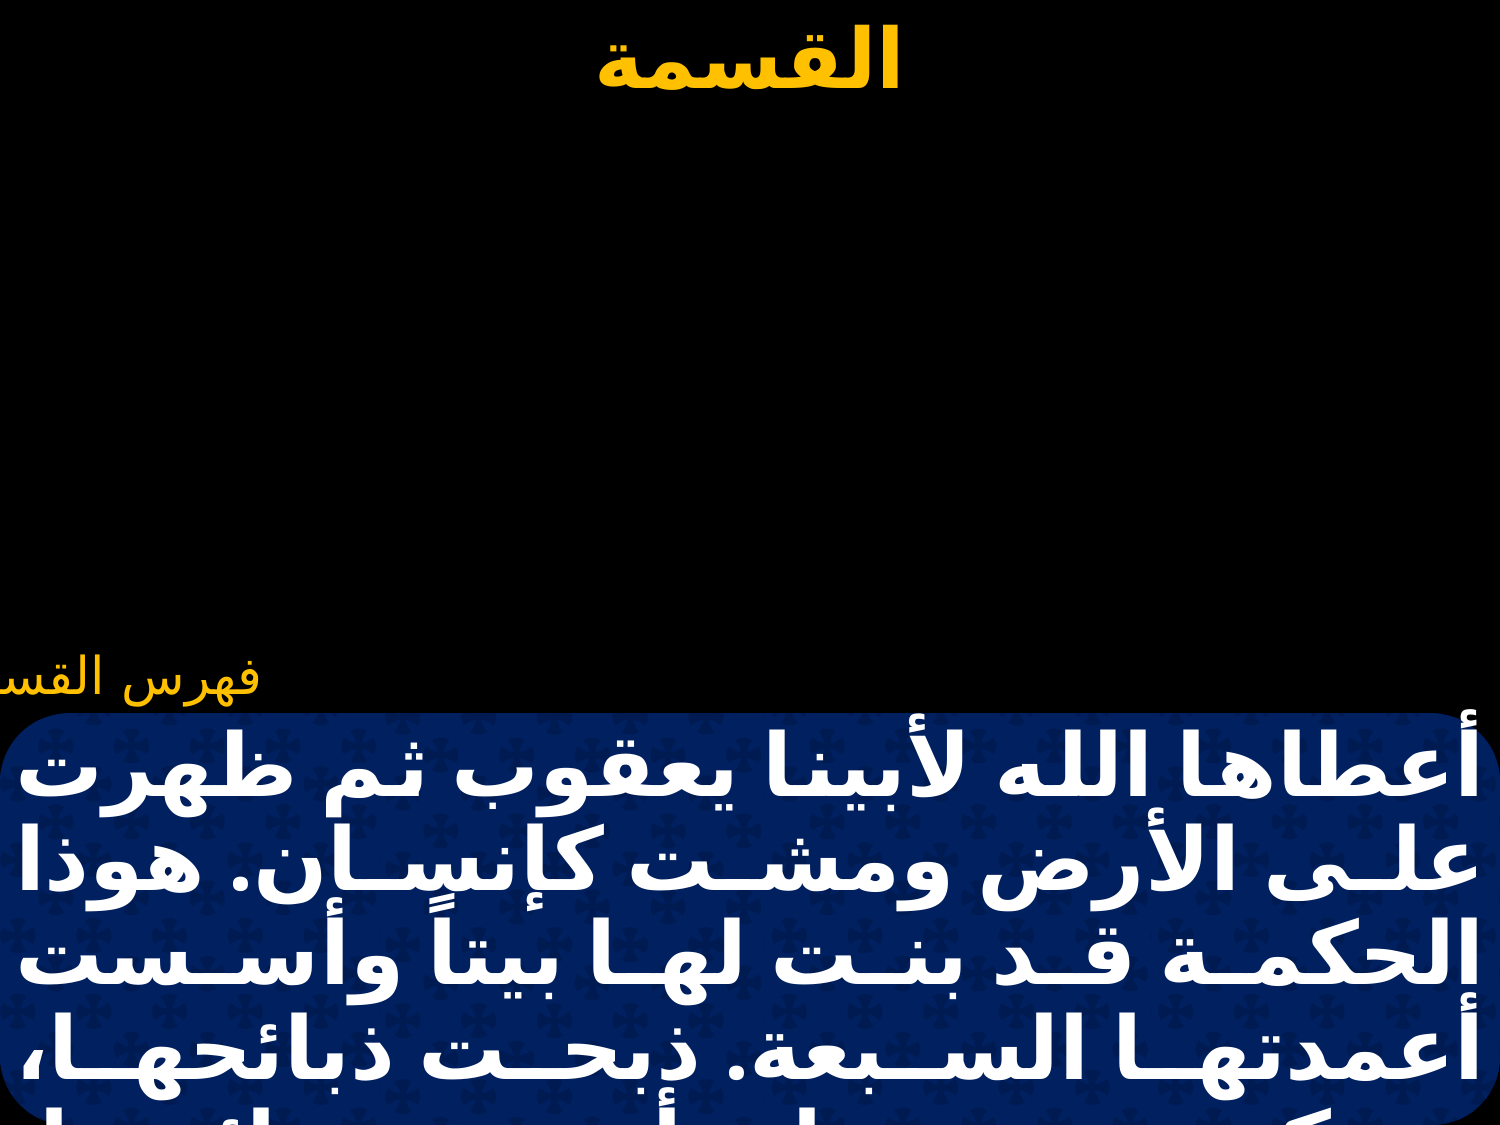

#
أعطاها الله لأبينا يعقوب ثم ظهرت على الأرض ومشت كإنسان. هوذا الحكمة قد بنت لها بيتاً وأسست أعمدتها السبعة. ذبحت ذبائحها، سكبت خمرها، وأرست مائدتها. بيتها هو الجامعة الرسولية الكنيسة